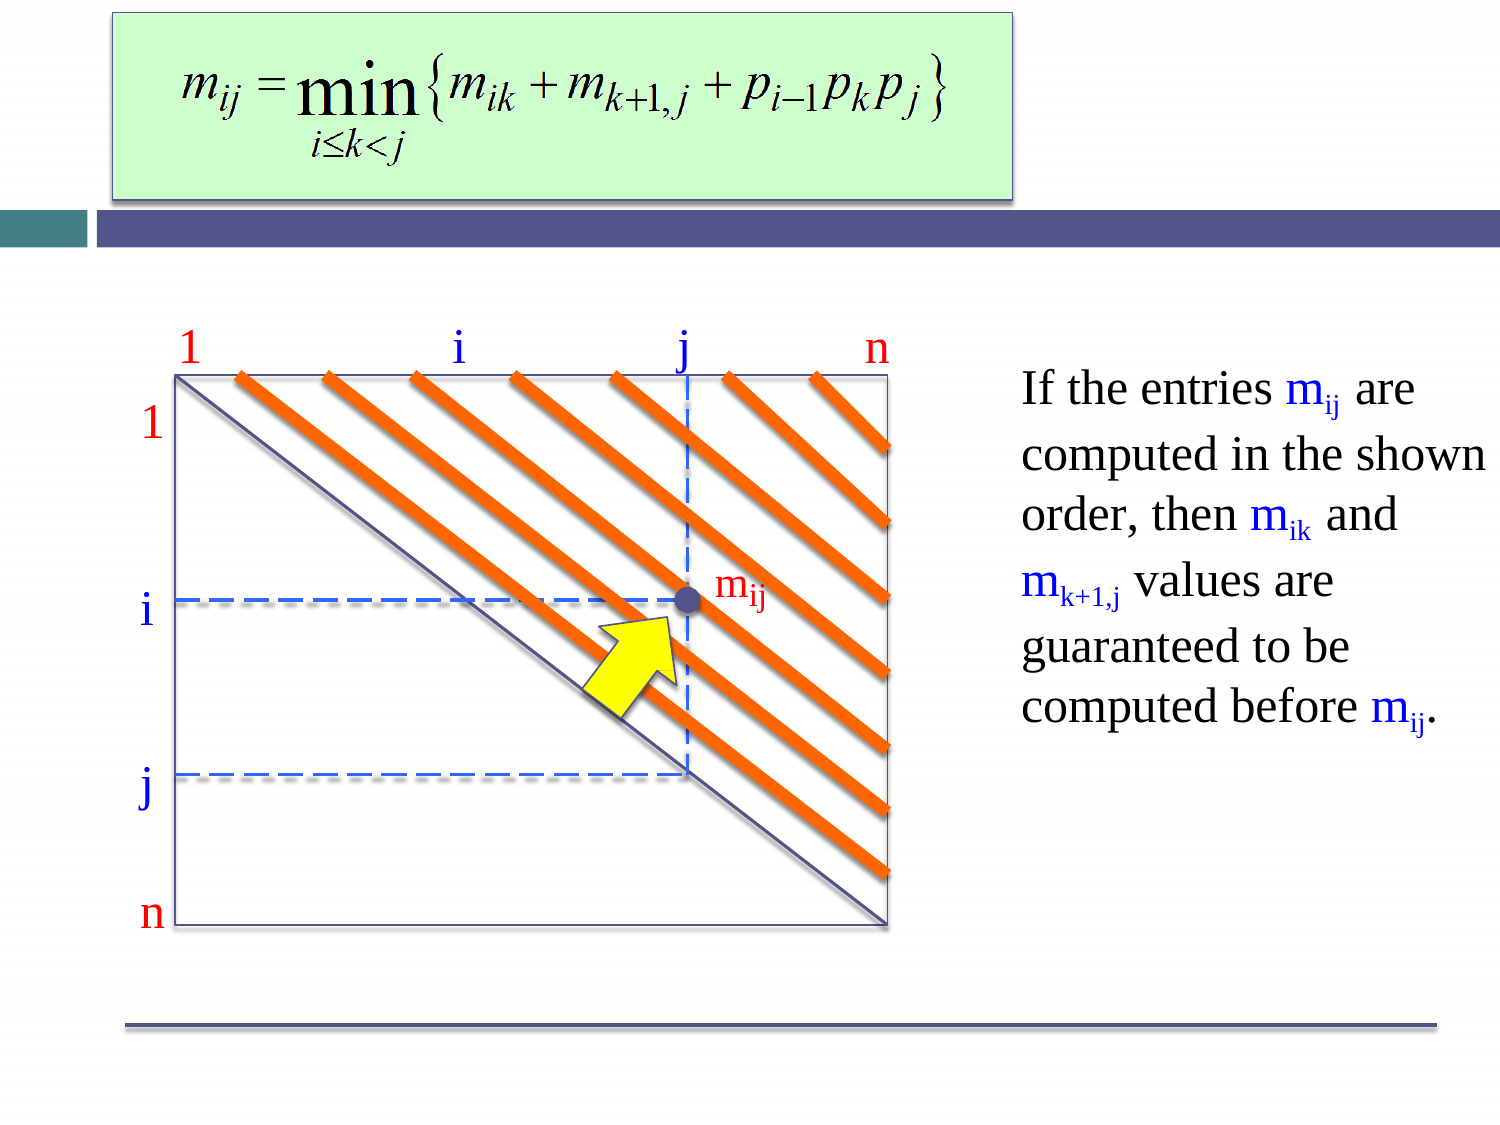

1
i
j
n
If the entries mij  are computed in the shown order, then mik  and mk+1,j values are guaranteed to be computed before mij.

1
mij
i

j

n